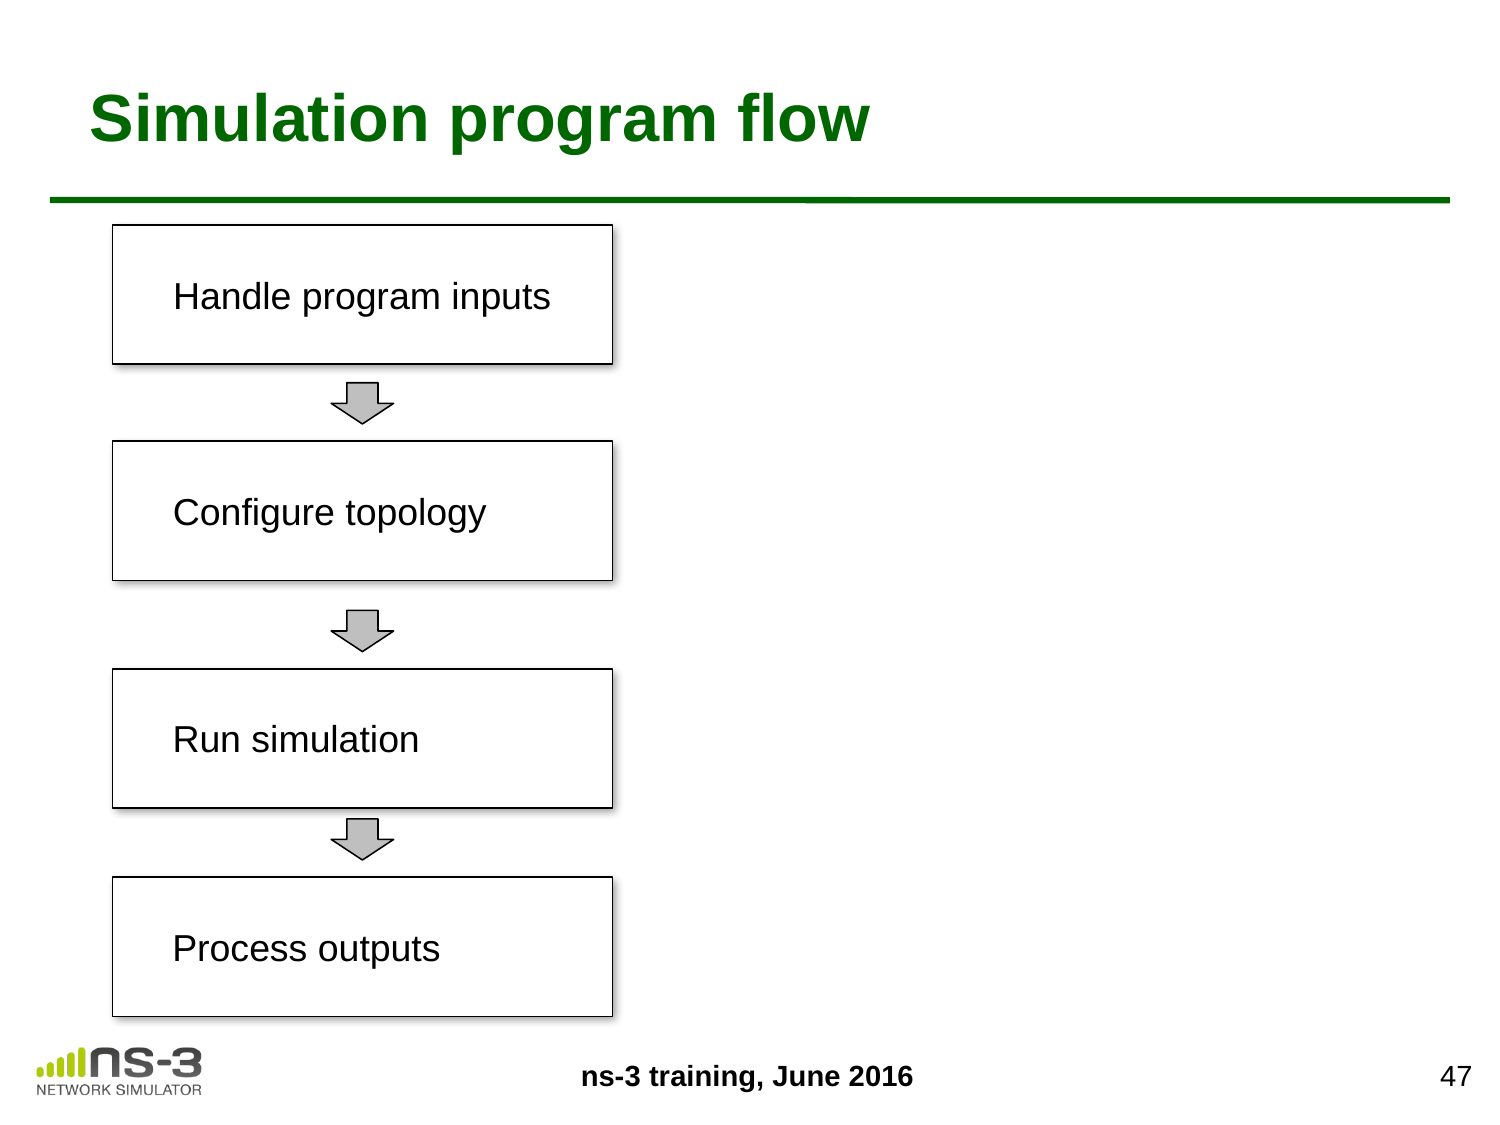

# Simulation program flow

Handle program inputs

Configure topology

Run simulation

Process outputs
47
ns-3 training, June 2016